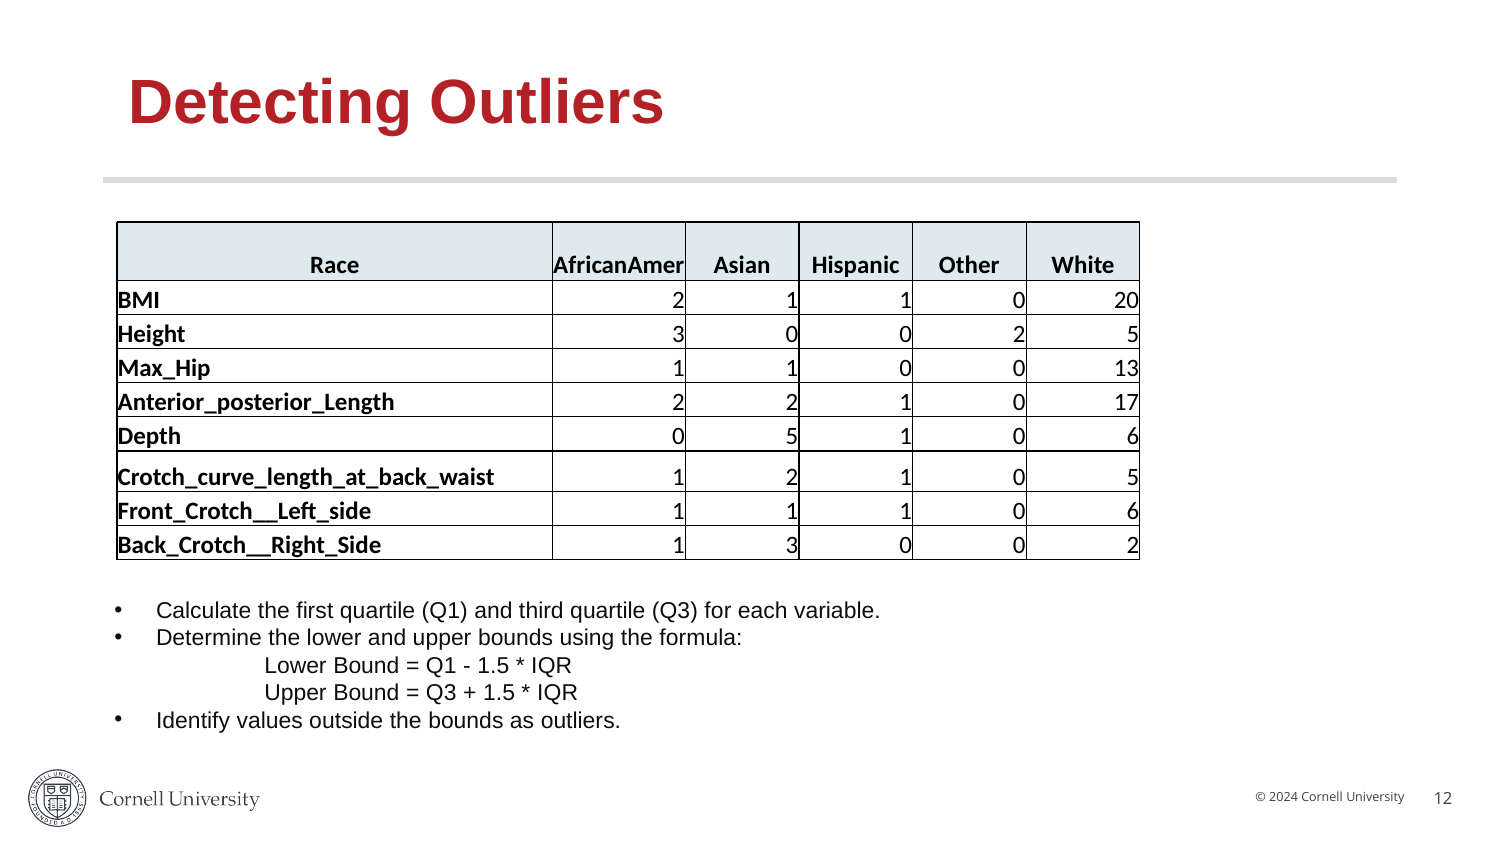

# Detecting Outliers
| Race | AfricanAmer | Asian | Hispanic | Other | White |
| --- | --- | --- | --- | --- | --- |
| BMI | 2 | 1 | 1 | 0 | 20 |
| Height | 3 | 0 | 0 | 2 | 5 |
| Max\_Hip | 1 | 1 | 0 | 0 | 13 |
| Anterior\_posterior\_Length | 2 | 2 | 1 | 0 | 17 |
| Depth | 0 | 5 | 1 | 0 | 6 |
| Crotch\_curve\_length\_at\_back\_waist | 1 | 2 | 1 | 0 | 5 |
| Front\_Crotch\_\_Left\_side | 1 | 1 | 1 | 0 | 6 |
| Back\_Crotch\_\_Right\_Side | 1 | 3 | 0 | 0 | 2 |
Calculate the first quartile (Q1) and third quartile (Q3) for each variable.
Determine the lower and upper bounds using the formula:
	Lower Bound = Q1 - 1.5 * IQR
	Upper Bound = Q3 + 1.5 * IQR
Identify values outside the bounds as outliers.